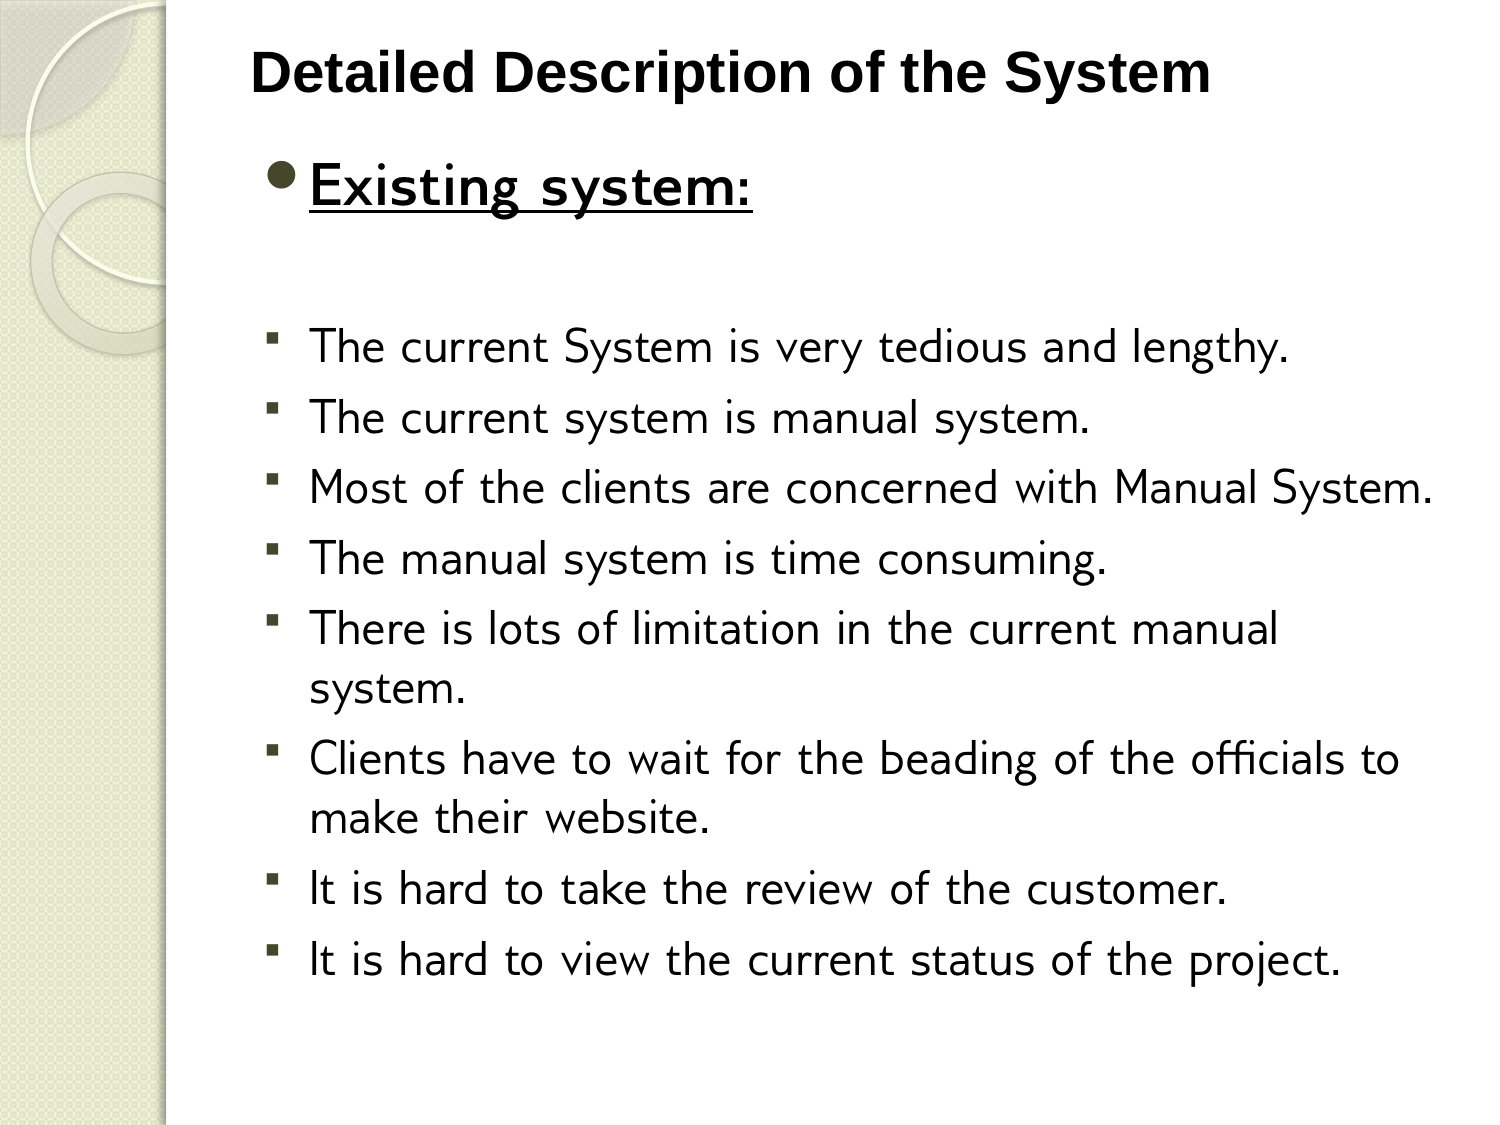

# Detailed Description of the System
Existing system:

The current System is very tedious and lengthy.
The current system is manual system.
Most of the clients are concerned with Manual System.
The manual system is time consuming.
There is lots of limitation in the current manual system.
Clients have to wait for the beading of the officials to make their website.
It is hard to take the review of the customer.
It is hard to view the current status of the project.